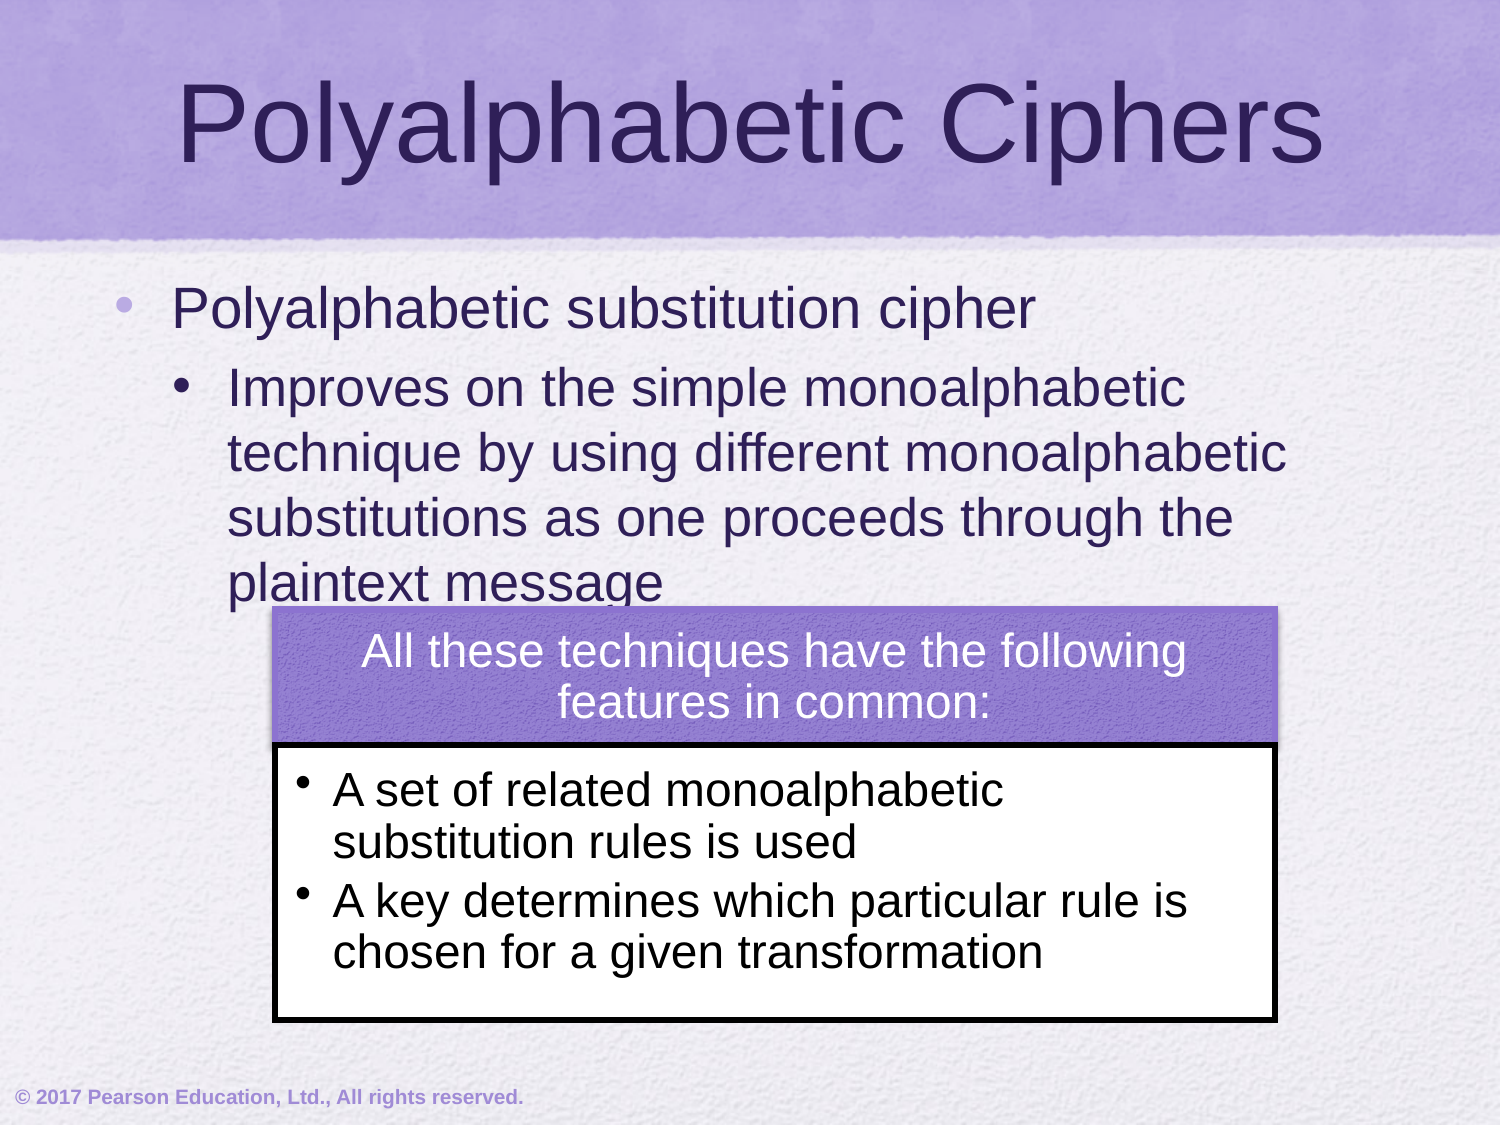

# Polyalphabetic Ciphers
Polyalphabetic substitution cipher
Improves on the simple monoalphabetic technique by using different monoalphabetic substitutions as one proceeds through the plaintext message
All these techniques have the following features in common:
A set of related monoalphabetic substitution rules is used
A key determines which particular rule is chosen for a given transformation
© 2017 Pearson Education, Ltd., All rights reserved.